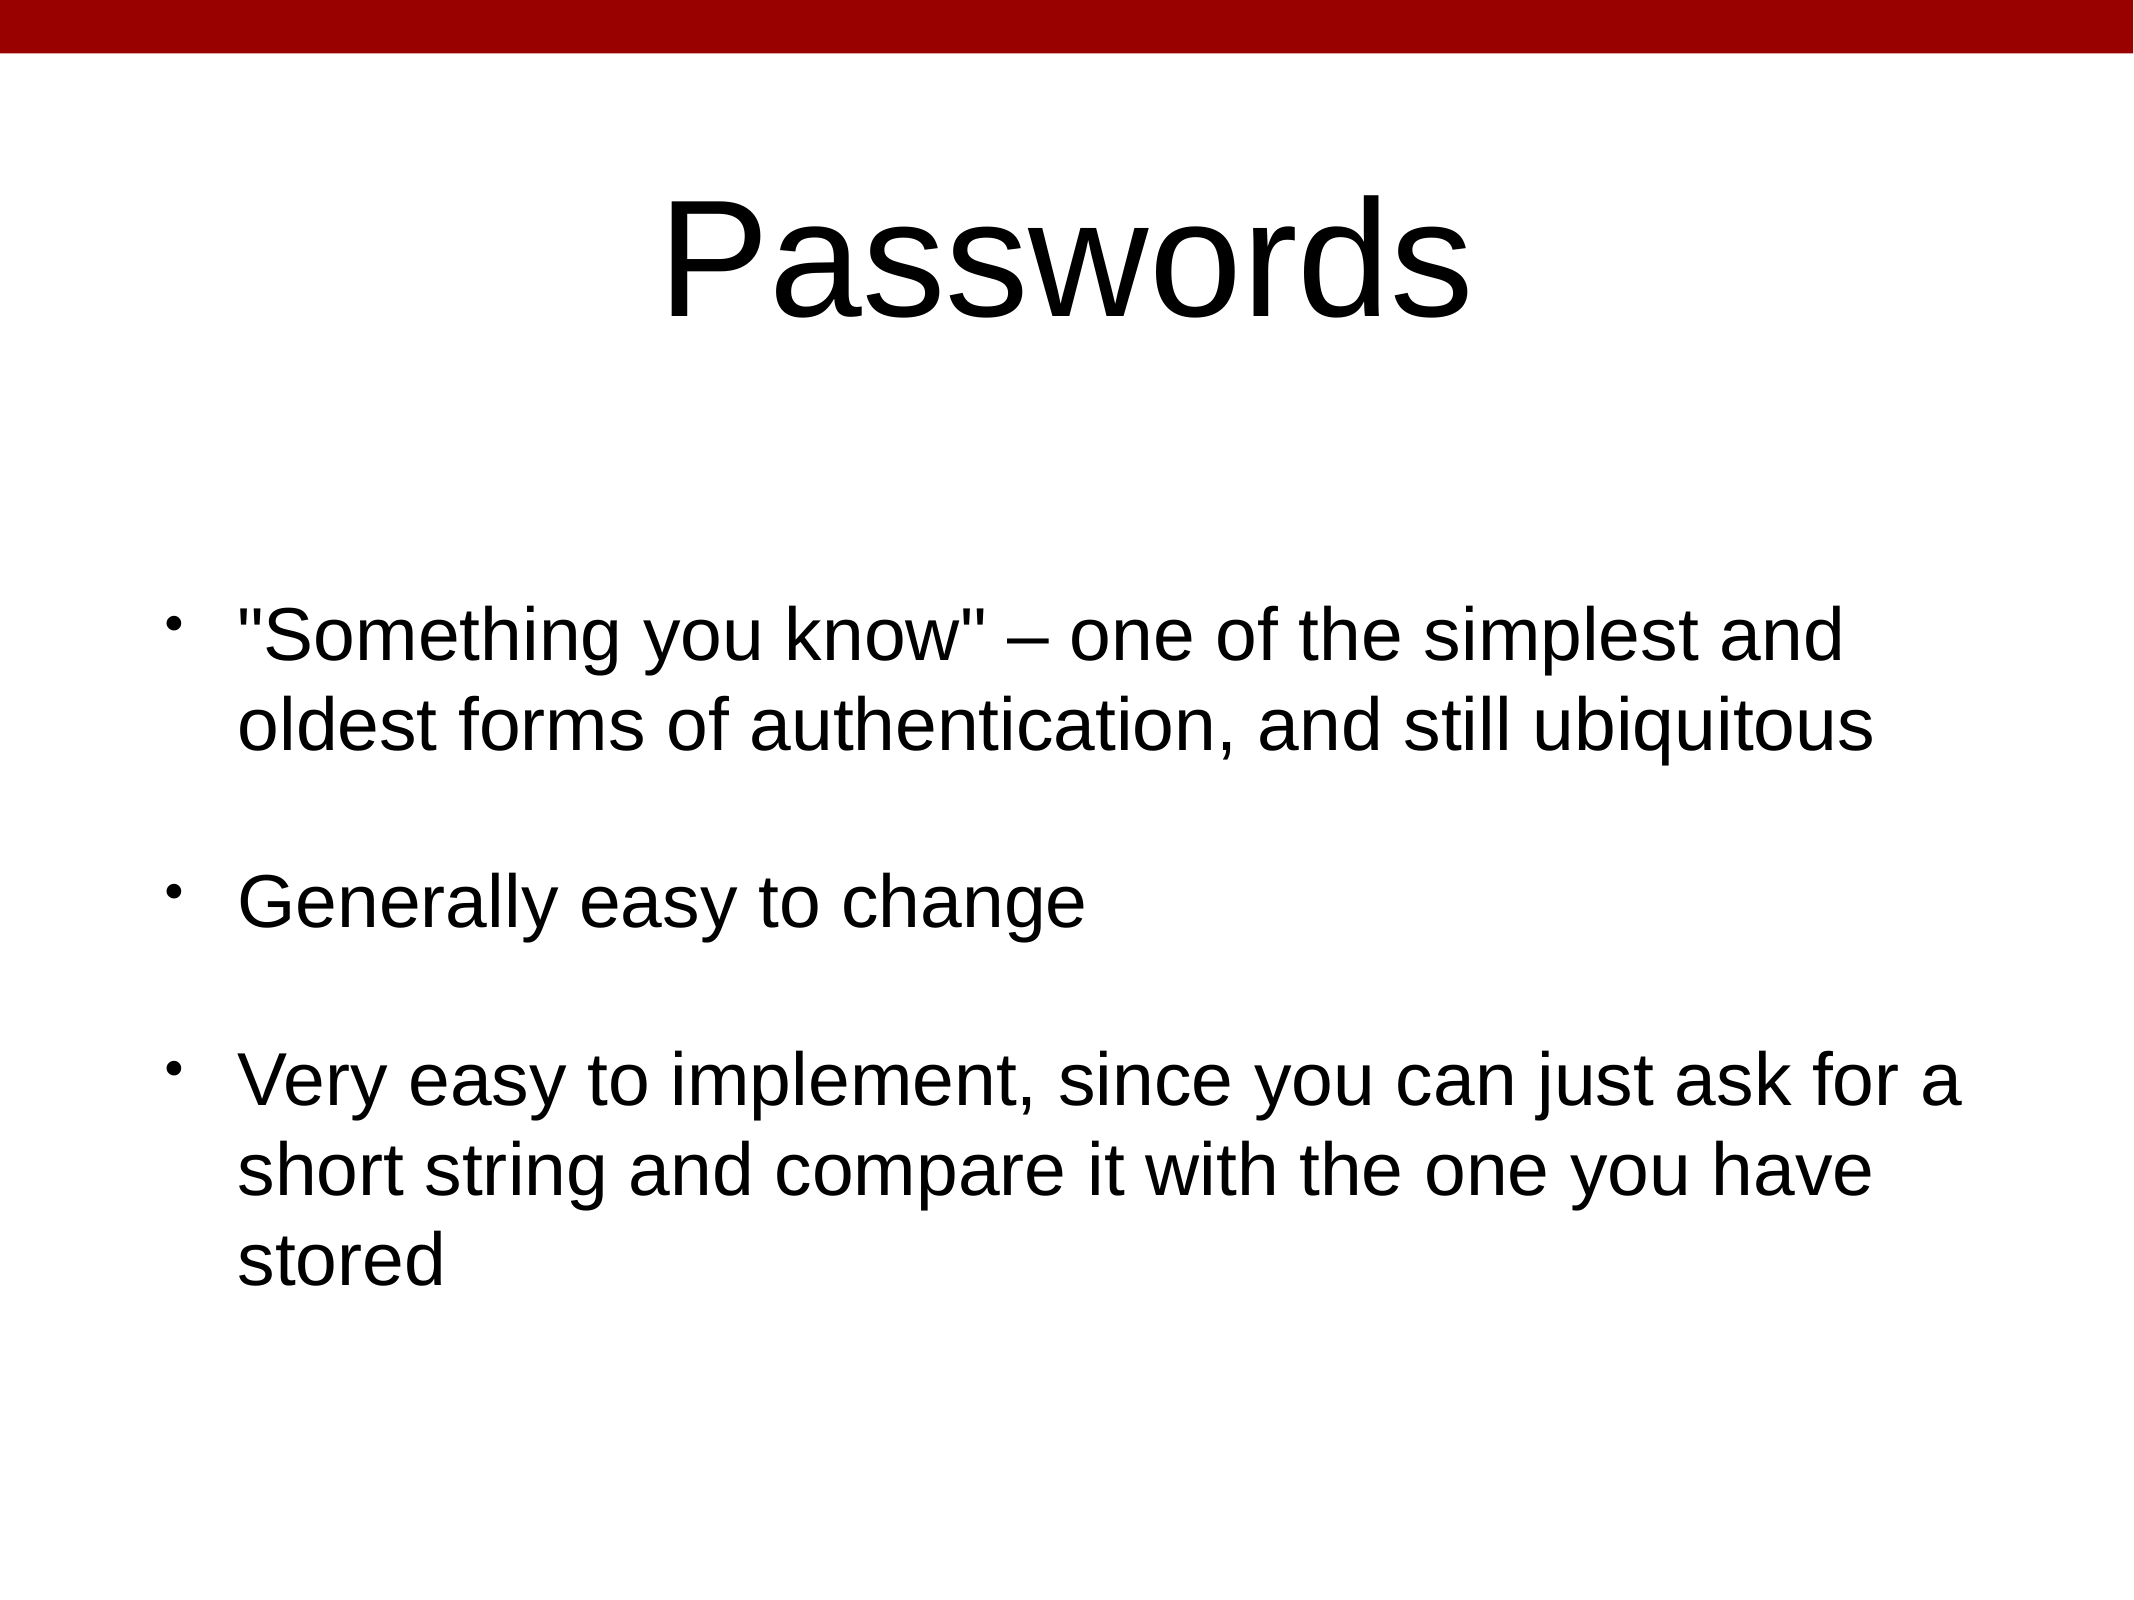

# Passwords
"Something you know" – one of the simplest and oldest forms of authentication, and still ubiquitous
Generally easy to change
Very easy to implement, since you can just ask for a short string and compare it with the one you have stored